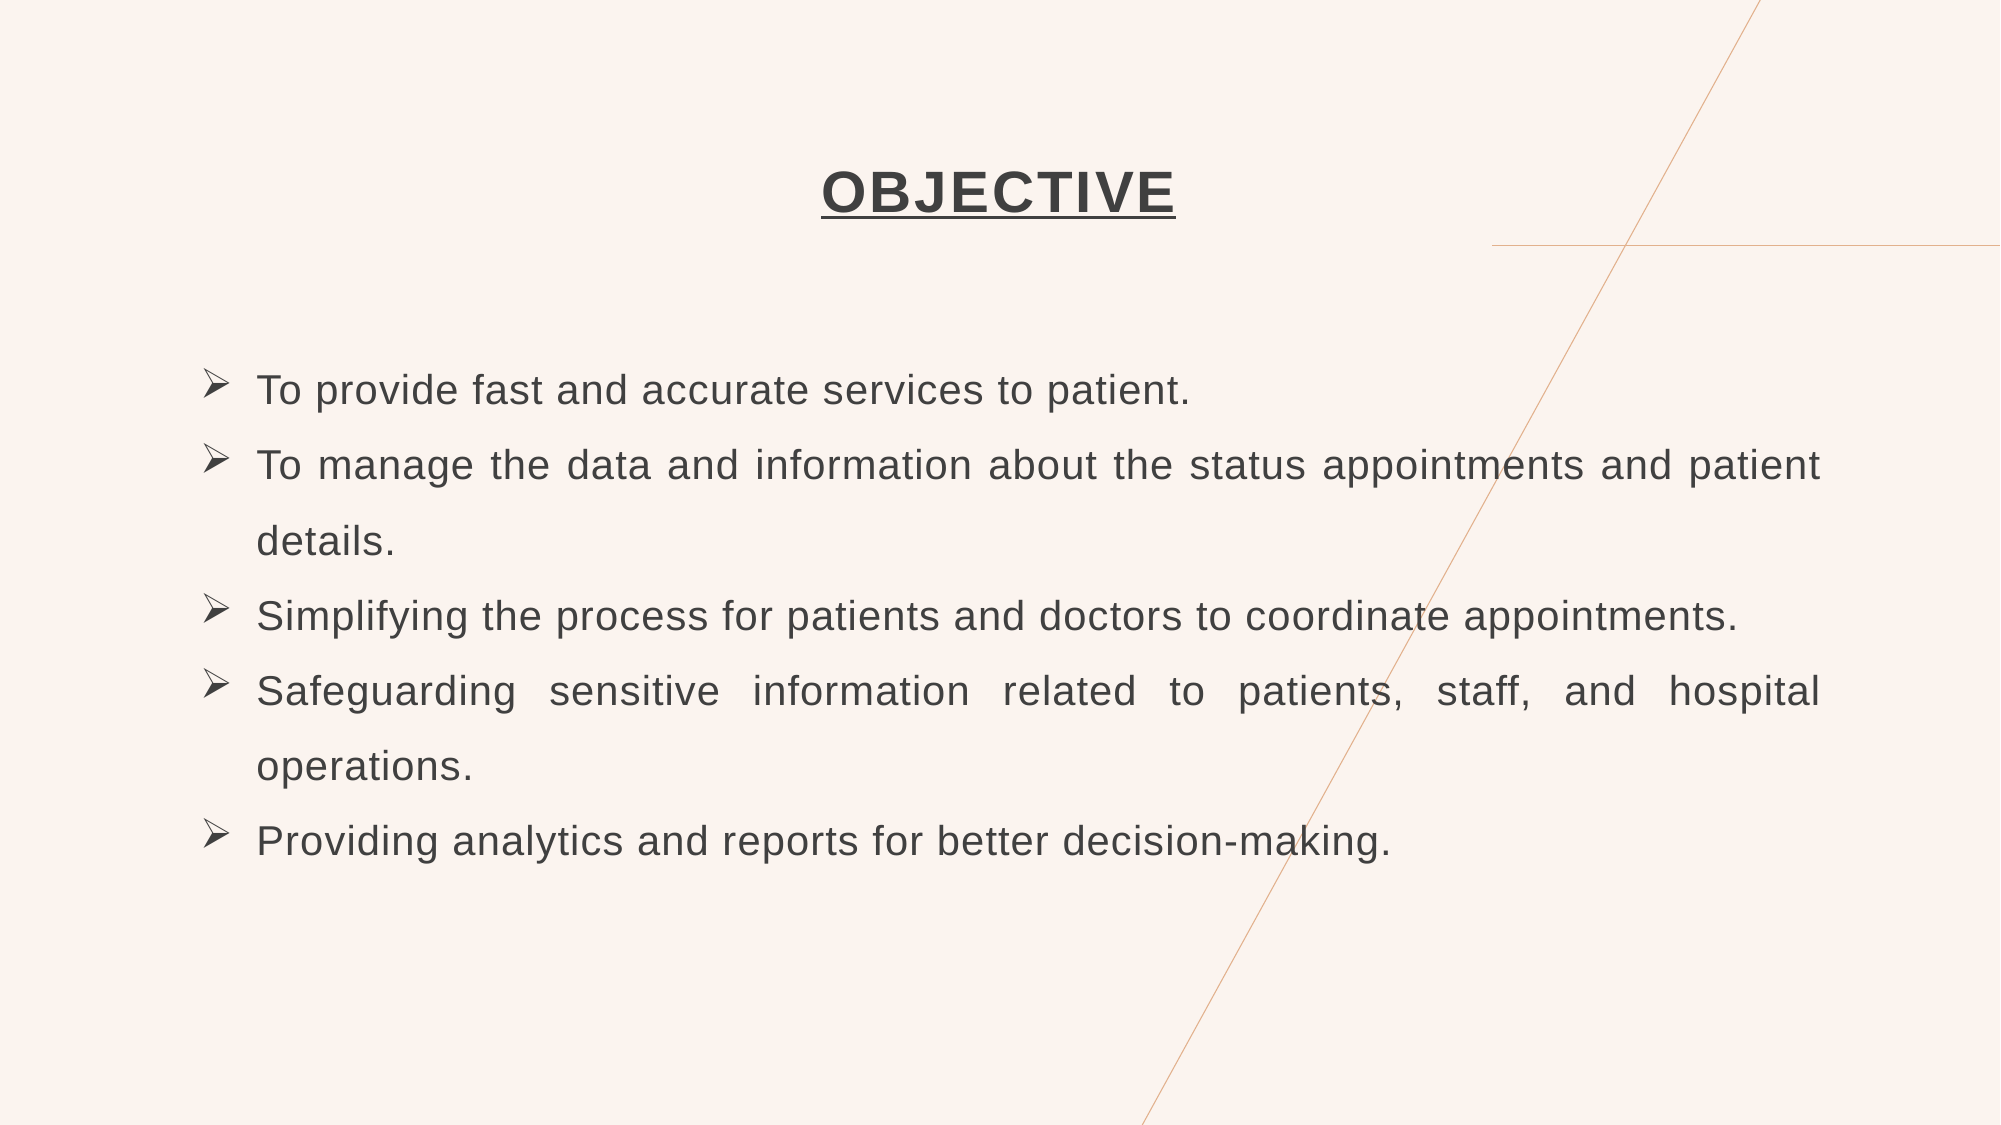

# objective
To provide fast and accurate services to patient.
To manage the data and information about the status appointments and patient details.
Simplifying the process for patients and doctors to coordinate appointments.
Safeguarding sensitive information related to patients, staff, and hospital operations.
Providing analytics and reports for better decision-making.